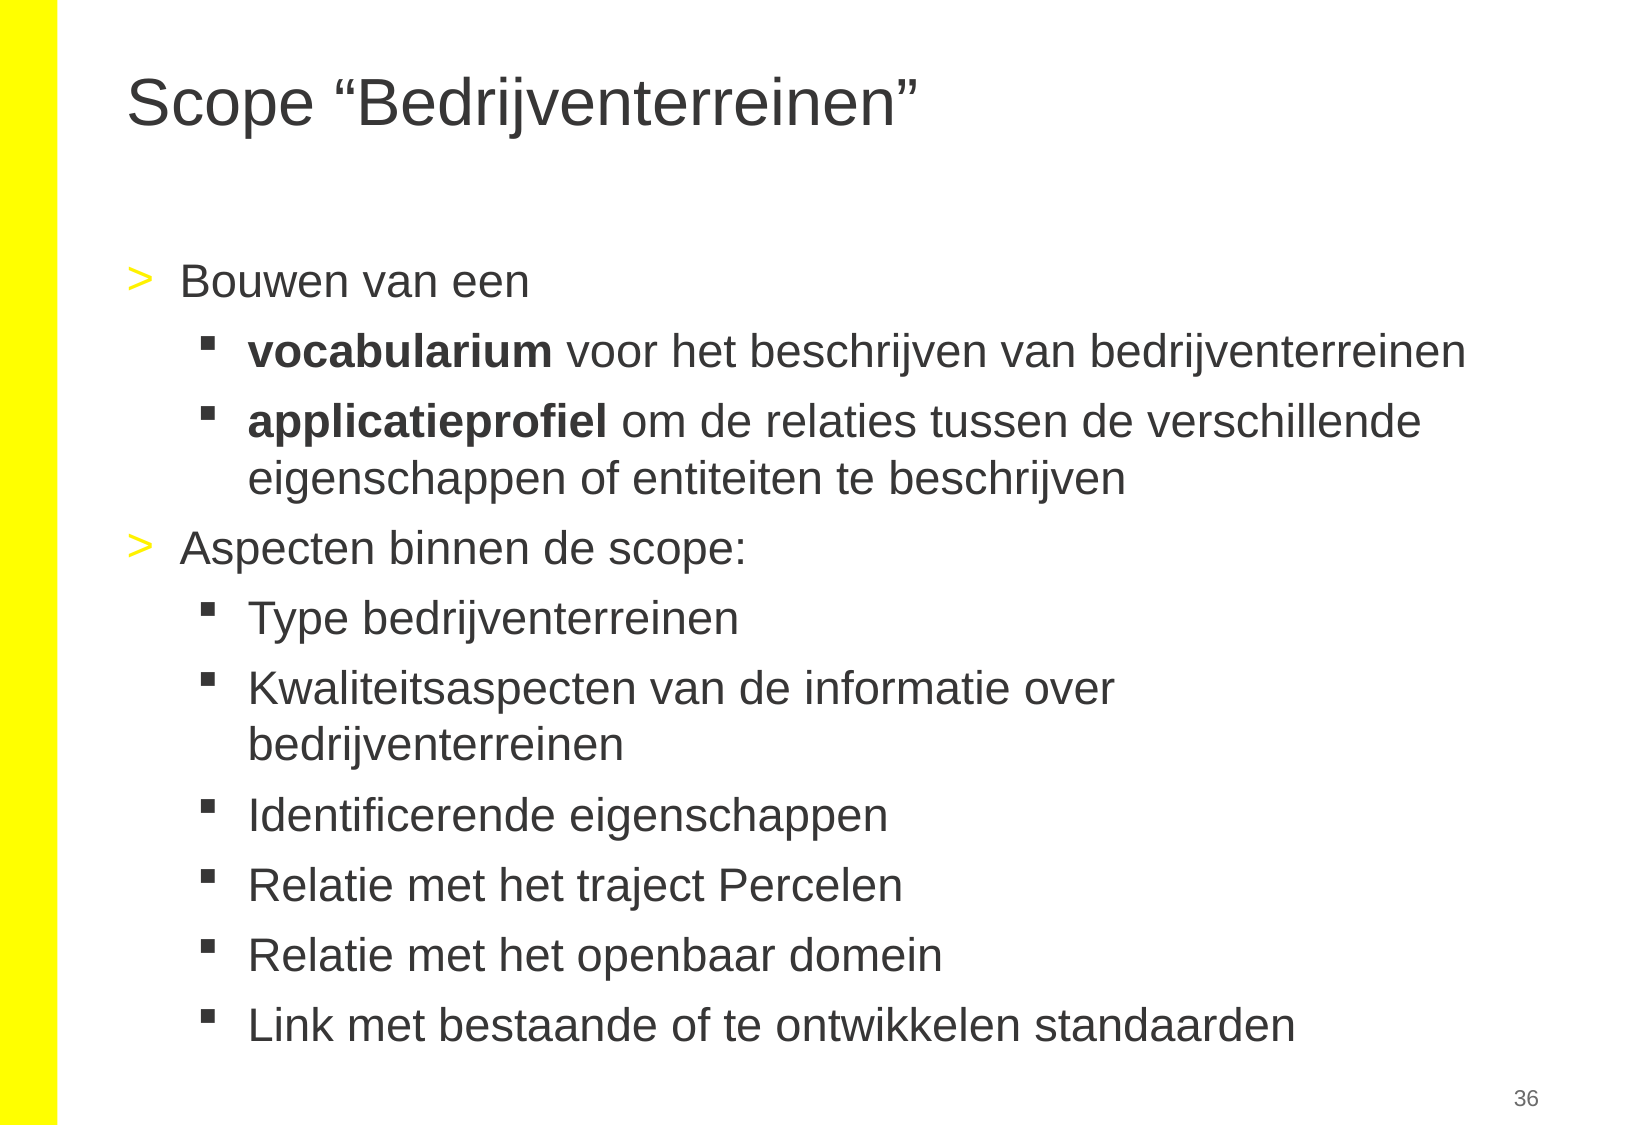

# Scope “Bedrijventerreinen”
Bouwen van een
vocabularium voor het beschrijven van bedrijventerreinen
applicatieprofiel om de relaties tussen de verschillende eigenschappen of entiteiten te beschrijven
Aspecten binnen de scope:
Type bedrijventerreinen
Kwaliteitsaspecten van de informatie over bedrijventerreinen
Identificerende eigenschappen
Relatie met het traject Percelen
Relatie met het openbaar domein
Link met bestaande of te ontwikkelen standaarden
36